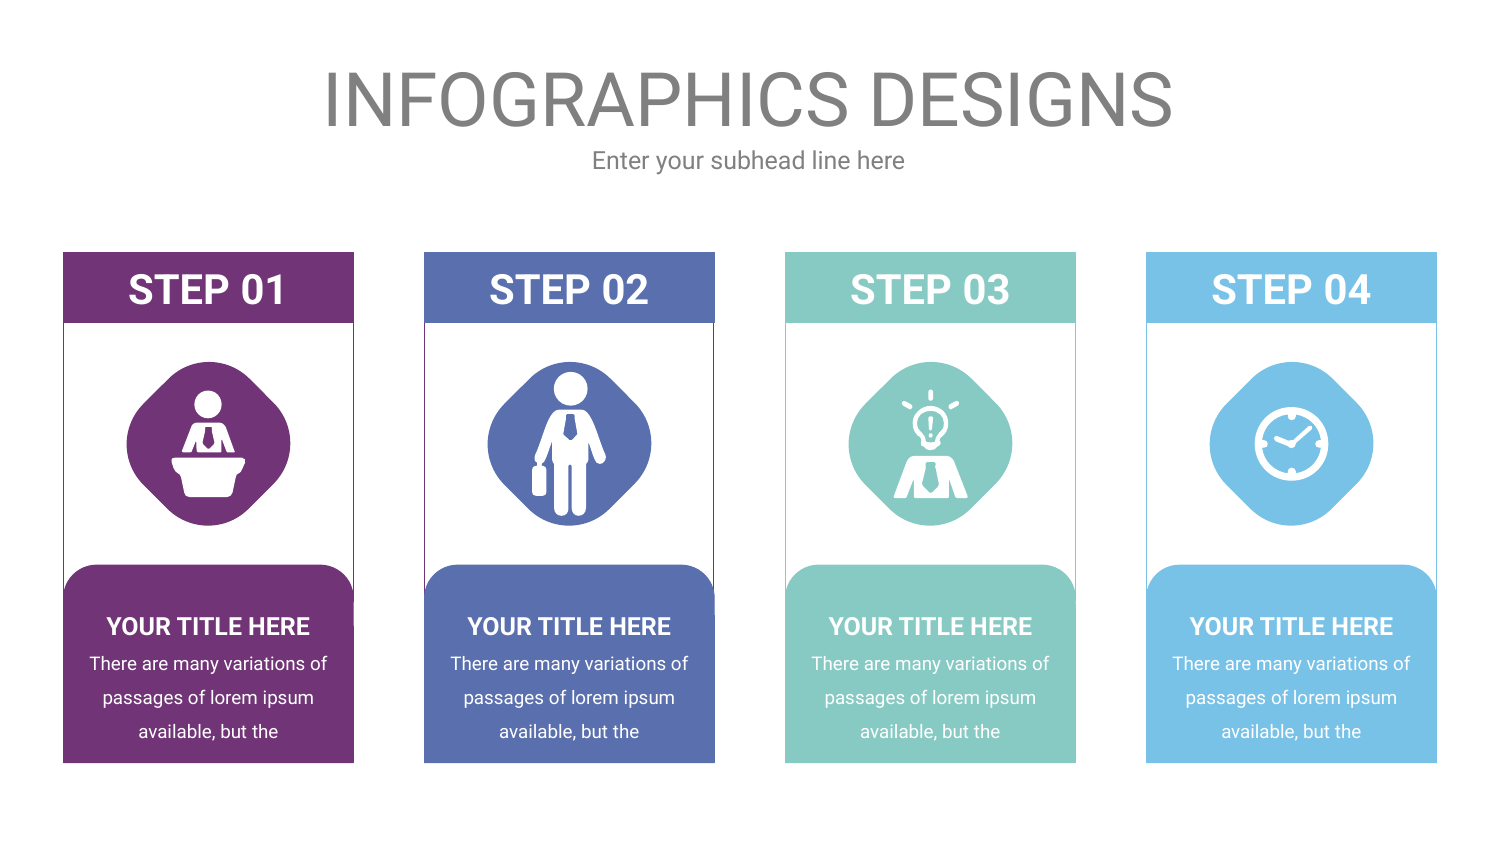

# INFOGRAPHICS DESIGNS
Enter your subhead line here
STEP 01
STEP 02
STEP 03
STEP 04

YOUR TITLE HERE
There are many variations of passages of lorem ipsum available, but the
YOUR TITLE HERE
There are many variations of passages of lorem ipsum available, but the
YOUR TITLE HERE
There are many variations of passages of lorem ipsum available, but the
YOUR TITLE HERE
There are many variations of passages of lorem ipsum available, but the